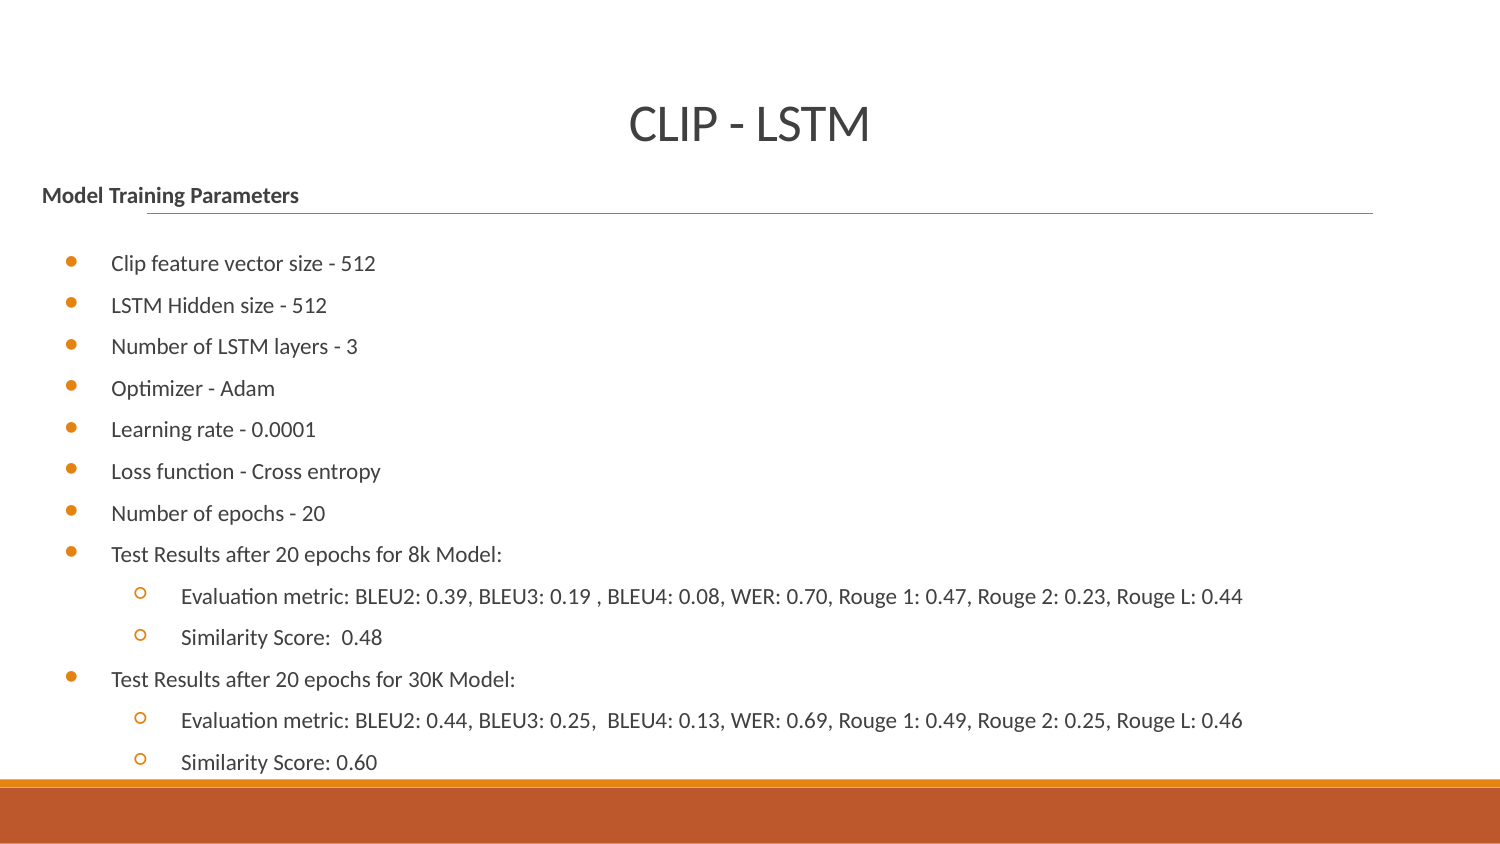

# CLIP - LSTM

Model Training Parameters

Clip feature vector size - 512
LSTM Hidden size - 512
Number of LSTM layers - 3
Optimizer - Adam
Learning rate - 0.0001
Loss function - Cross entropy
Number of epochs - 20
Test Results after 20 epochs for 8k Model:
Evaluation metric: BLEU2: 0.39, BLEU3: 0.19 , BLEU4: 0.08, WER: 0.70, Rouge 1: 0.47, Rouge 2: 0.23, Rouge L: 0.44
Similarity Score:  0.48
Test Results after 20 epochs for 30K Model:
Evaluation metric: BLEU2: 0.44, BLEU3: 0.25,  BLEU4: 0.13, WER: 0.69, Rouge 1: 0.49, Rouge 2: 0.25, Rouge L: 0.46
Similarity Score: 0.60